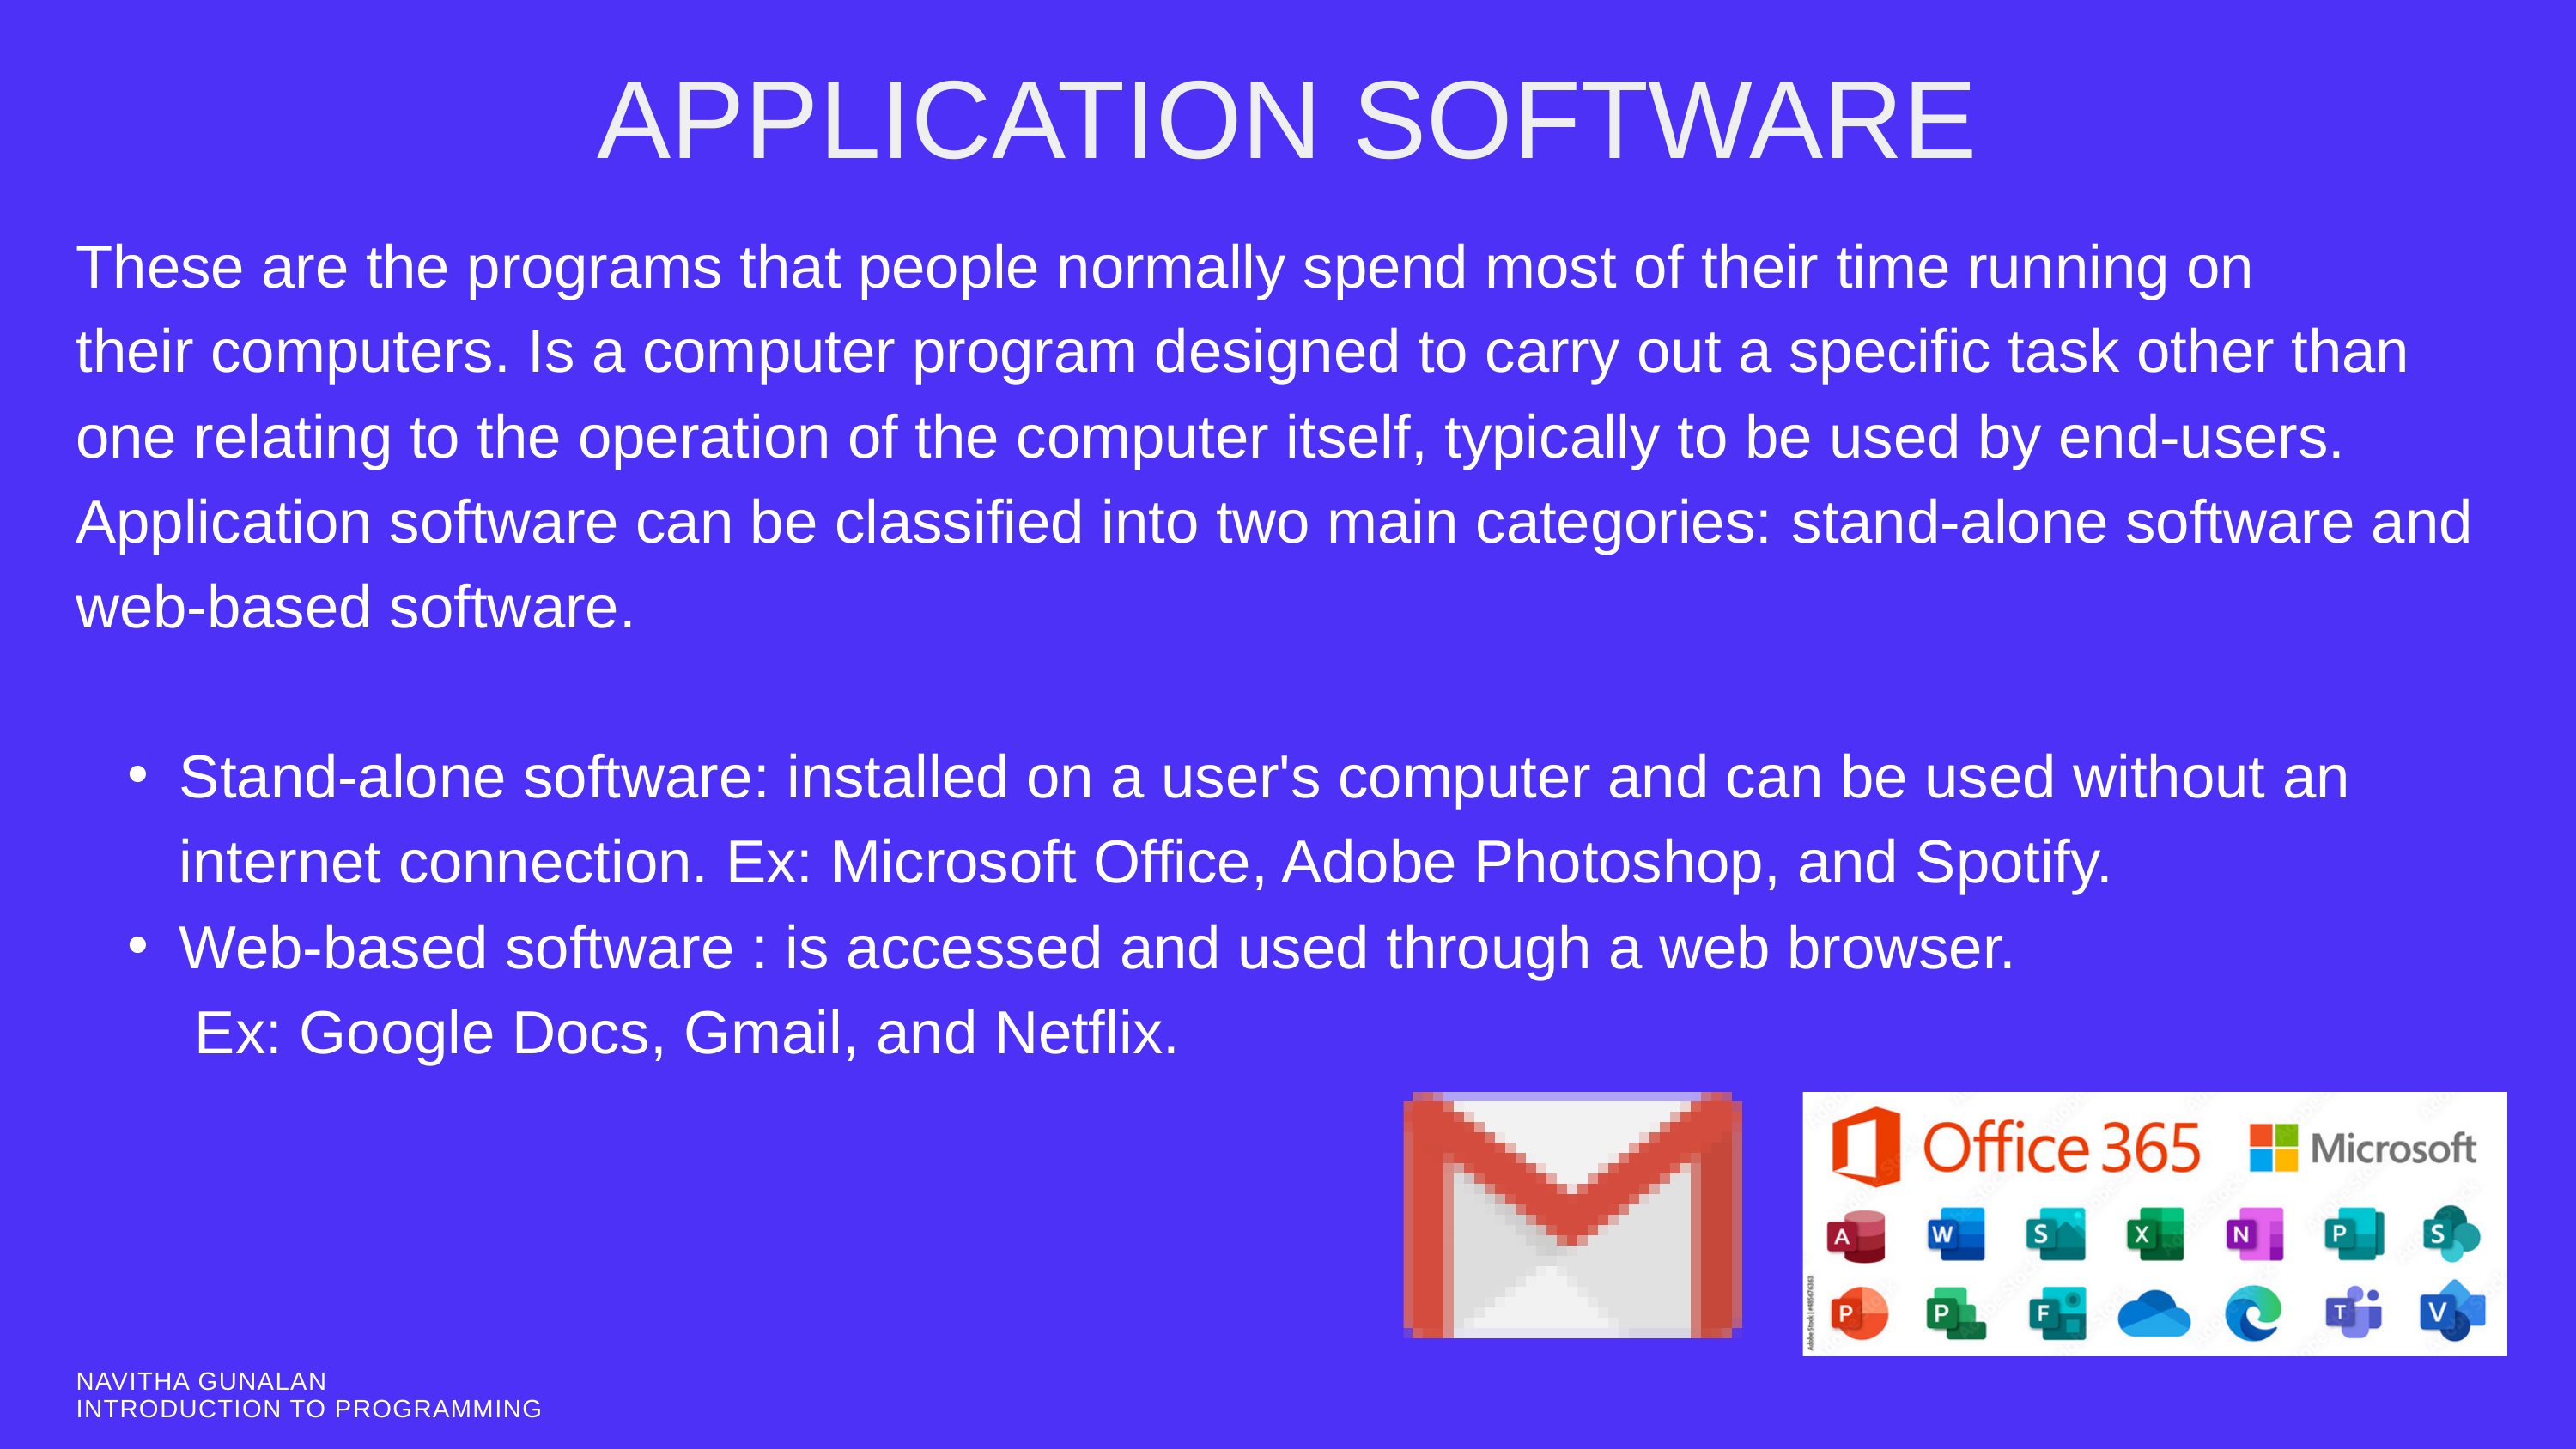

APPLICATION SOFTWARE
These are the programs that people normally spend most of their time running on
their computers. Is a computer program designed to carry out a specific task other than one relating to the operation of the computer itself, typically to be used by end-users.
Application software can be classified into two main categories: stand-alone software and web-based software.

Stand-alone software: installed on a user's computer and can be used without an internet connection. Ex: Microsoft Office, Adobe Photoshop, and Spotify.
Web-based software : is accessed and used through a web browser.
       Ex: Google Docs, Gmail, and Netflix.

NAVITHA GUNALAN
INTRODUCTION TO PROGRAMMING